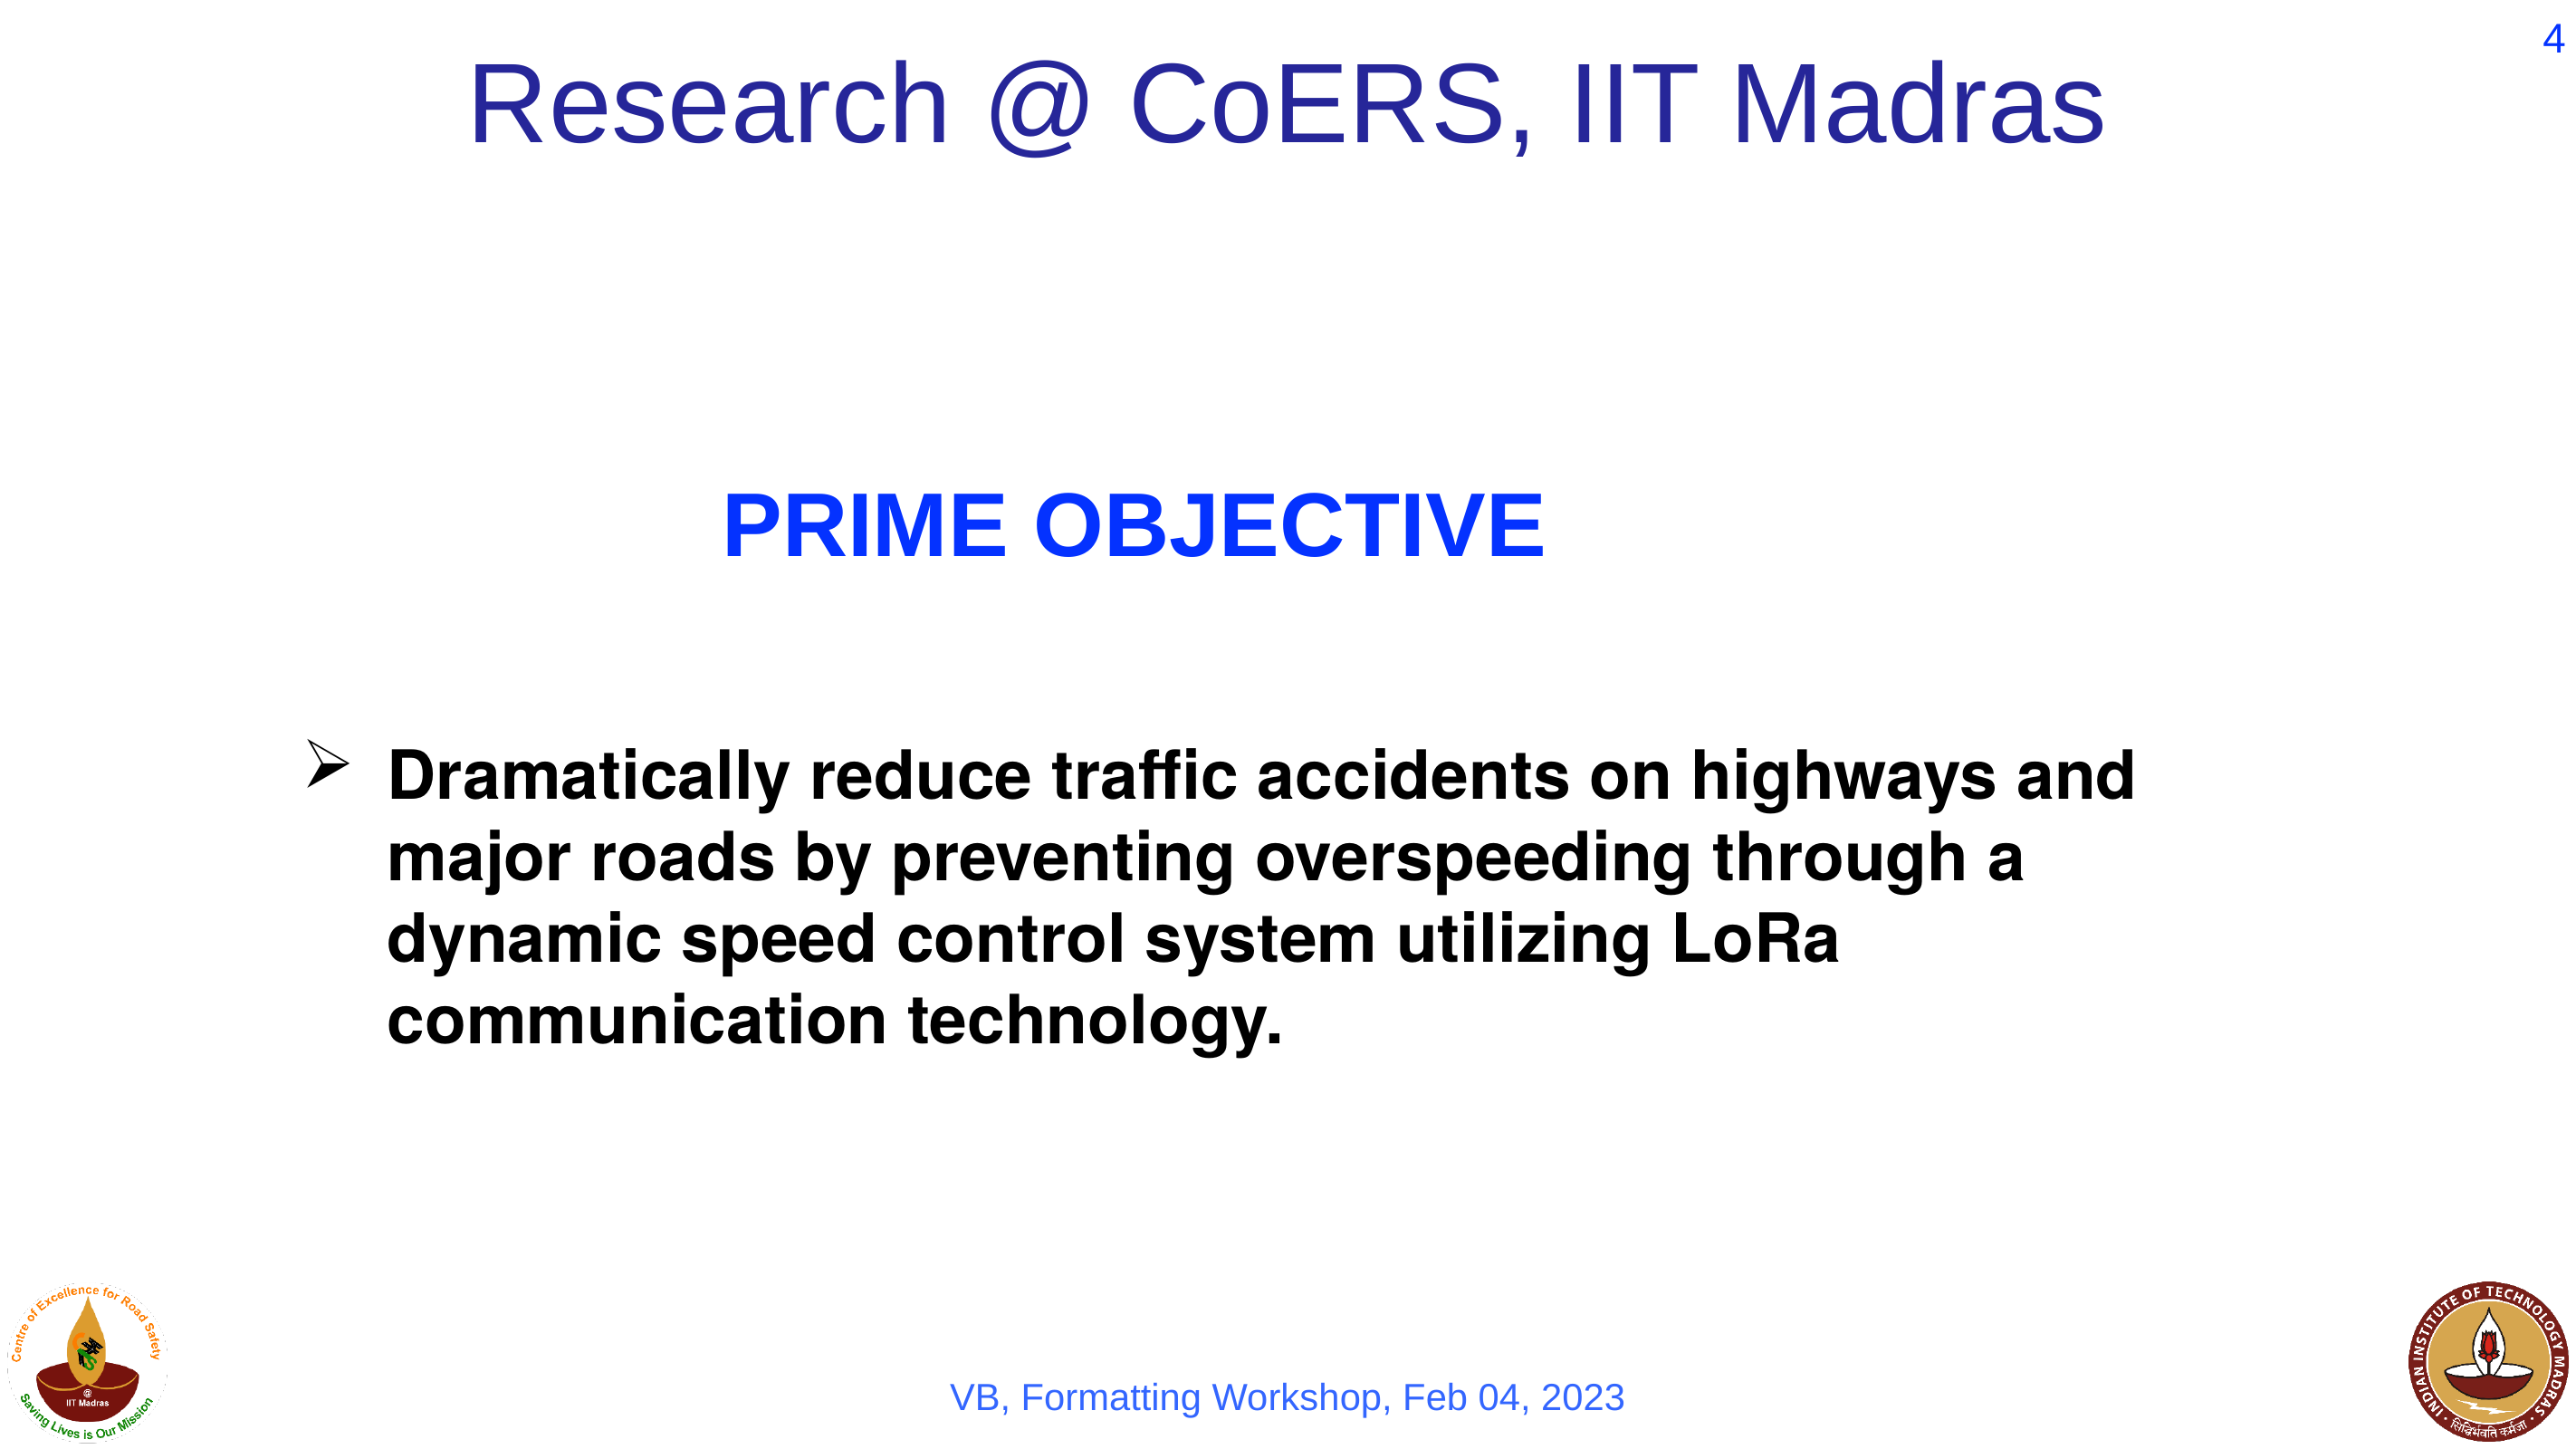

4
# Research @ CoERS, IIT Madras
PRIME OBJECTIVE
Dramatically reduce traffic accidents on highways and major roads by preventing overspeeding through a dynamic speed control system utilizing LoRa communication technology.